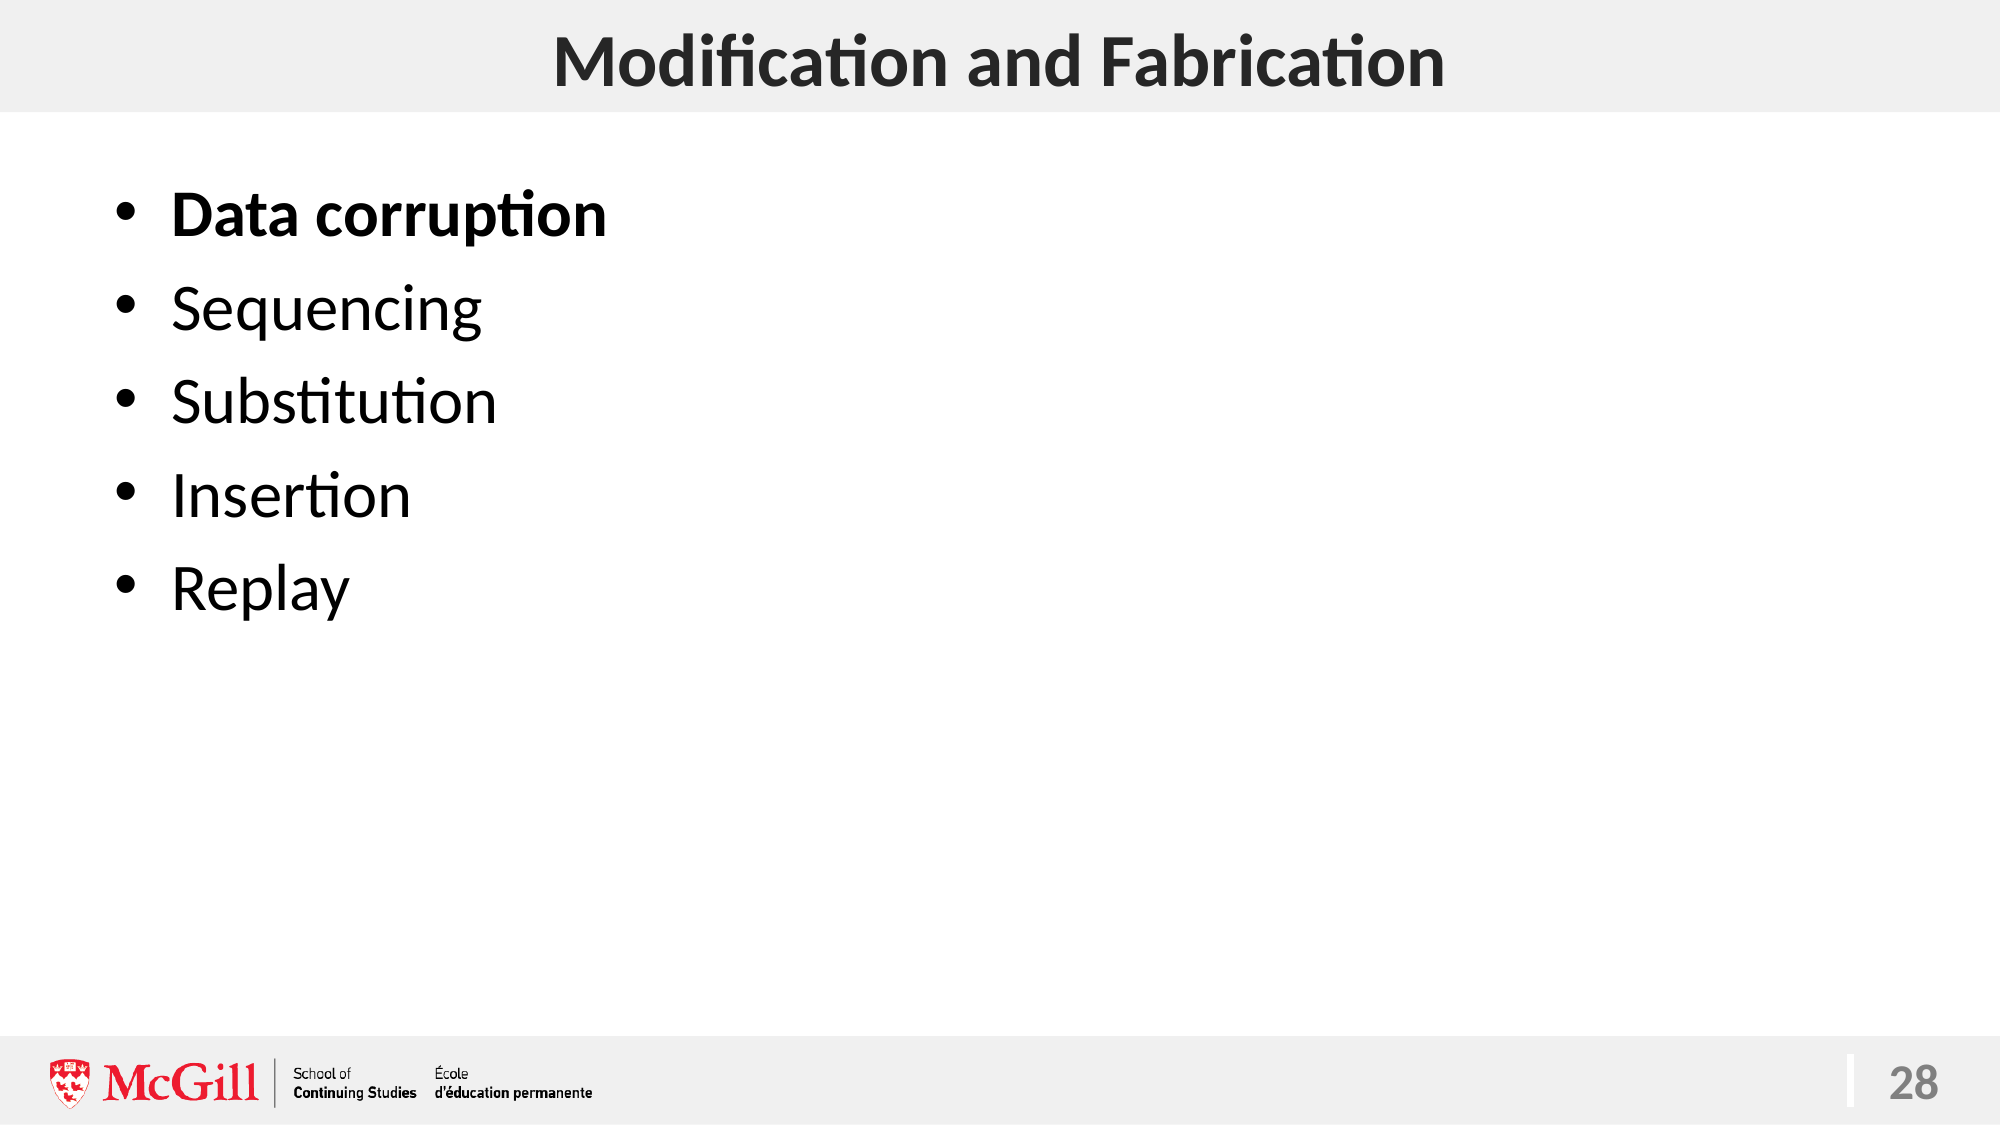

# Modification and Fabrication
28
Data corruption
Sequencing
Substitution
Insertion
Replay